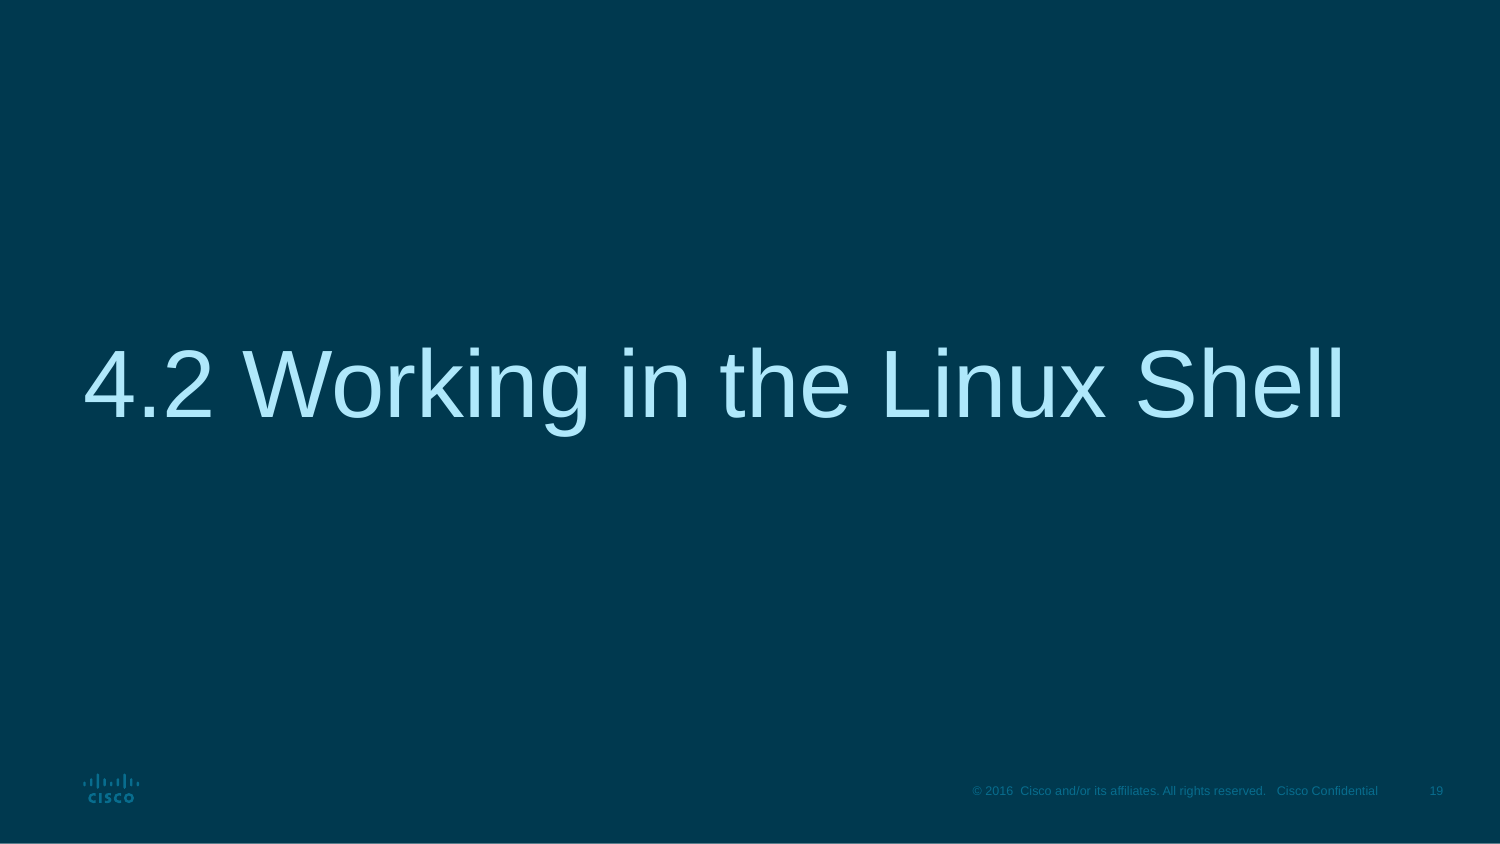

# 4.2 Working in the Linux Shell